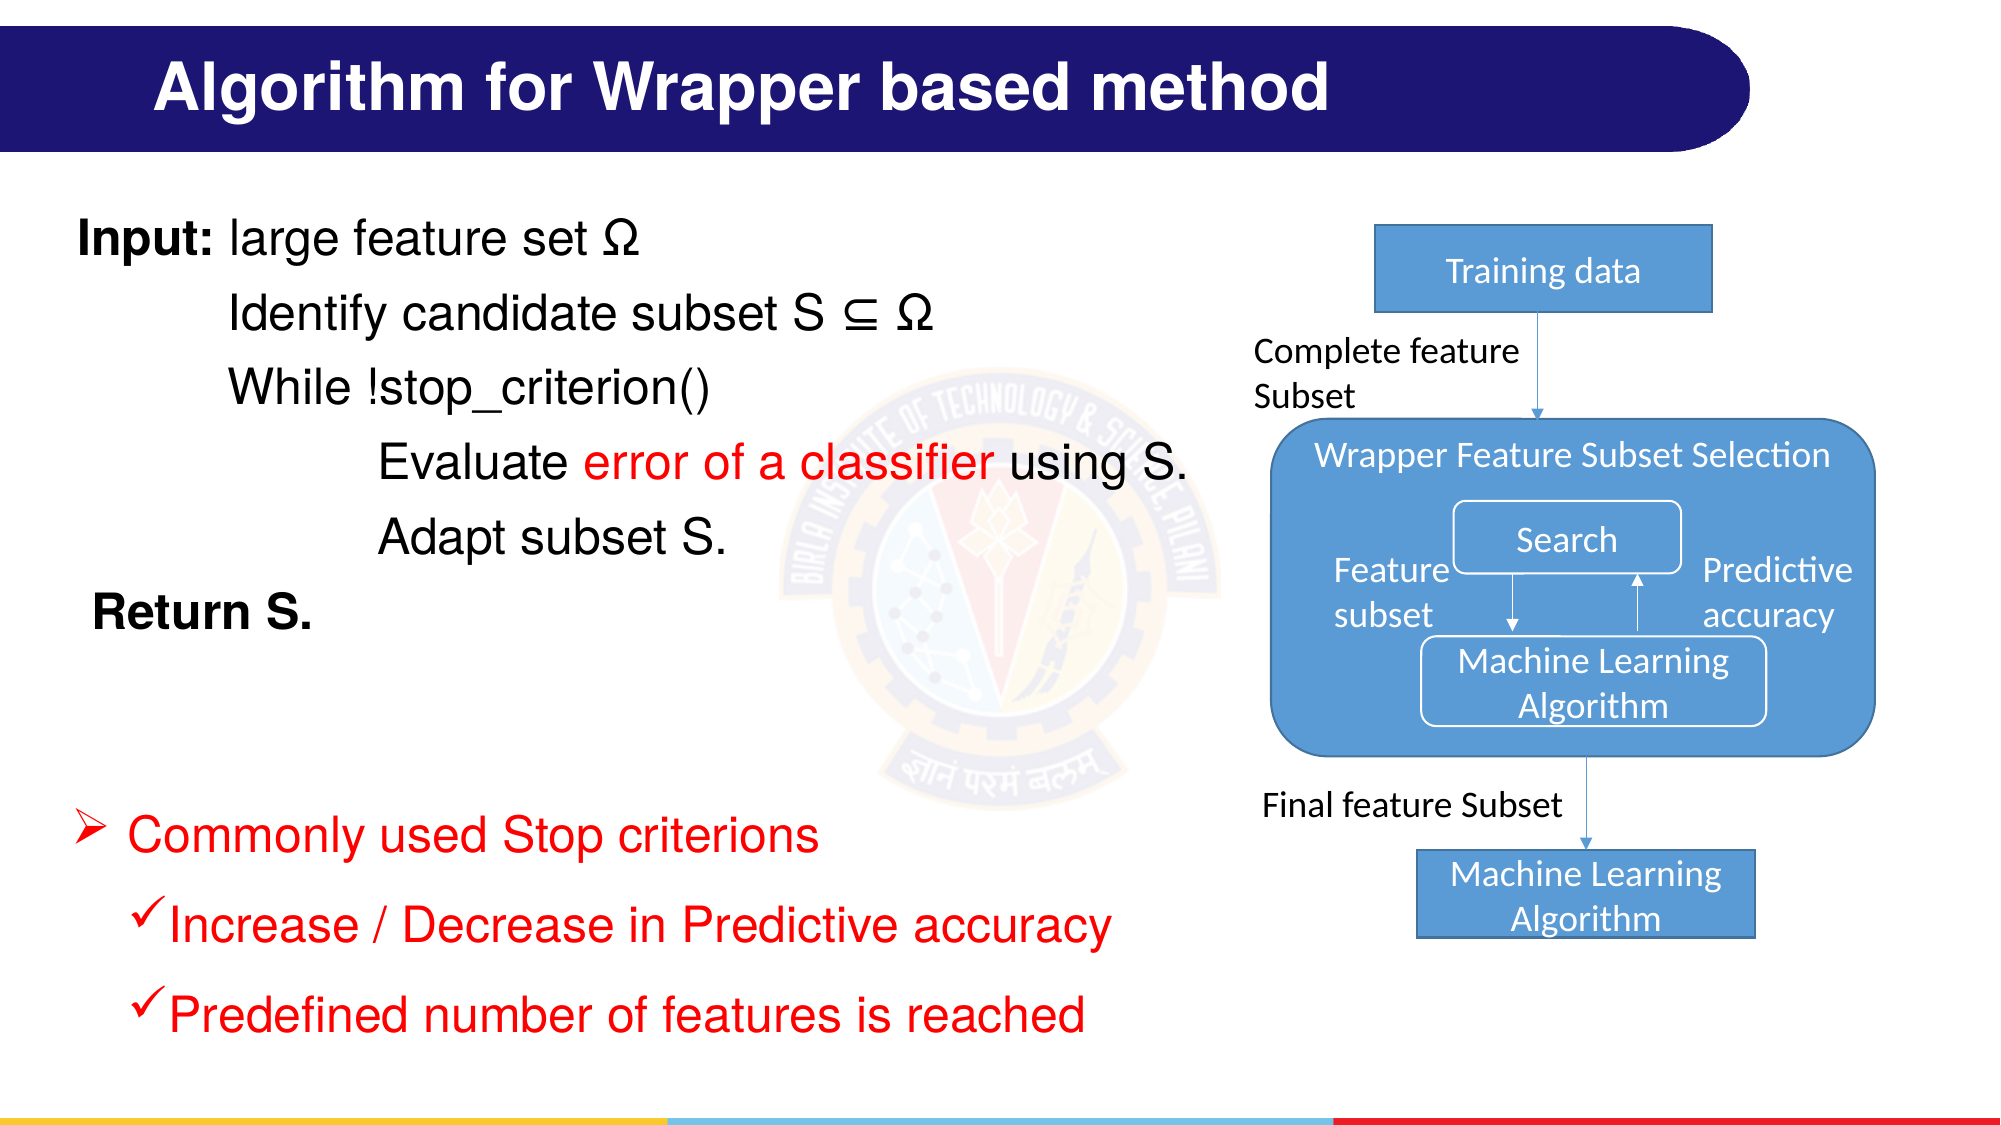

# Algorithm for Wrapper based method
Input: large feature set Ω
	Identify candidate subset S ⊆ Ω
	While !stop_criterion()
		Evaluate error of a classifier using S.
		Adapt subset S.
 Return S.

Training data
Complete feature
Subset

Wrapper Feature Subset Selection

Search
Feature
subset
Predictive
accuracy
Machine Learning Algorithm
Final feature Subset
Machine Learning Algorithm
Commonly used Stop criterions
Increase / Decrease in Predictive accuracy
Predefined number of features is reached